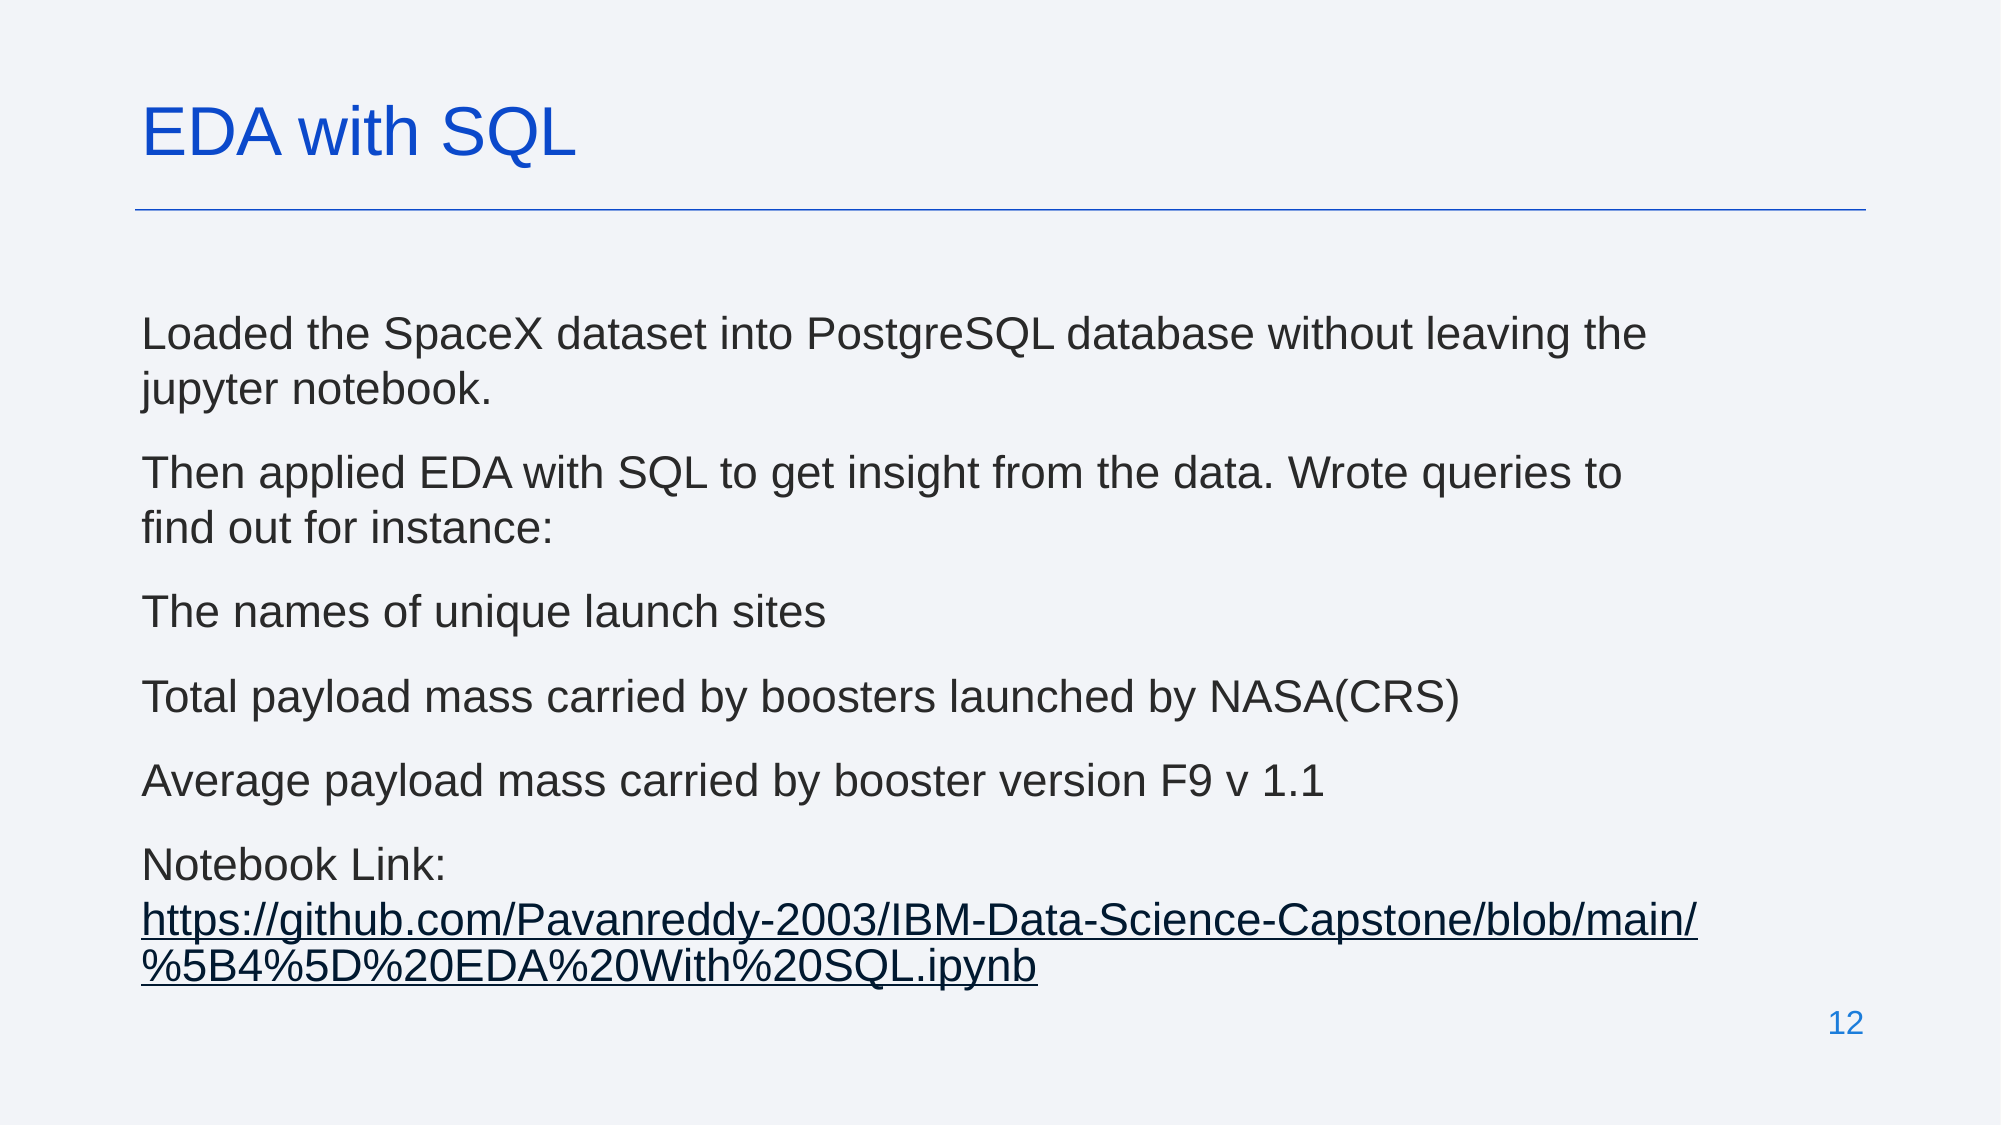

EDA with SQL
Loaded the SpaceX dataset into PostgreSQL database without leaving the jupyter notebook.
Then applied EDA with SQL to get insight from the data. Wrote queries to find out for instance:
The names of unique launch sites
Total payload mass carried by boosters launched by NASA(CRS)
Average payload mass carried by booster version F9 v 1.1
Notebook Link: https://github.com/Pavanreddy-2003/IBM-Data-Science-Capstone/blob/main/%5B4%5D%20EDA%20With%20SQL.ipynb

12